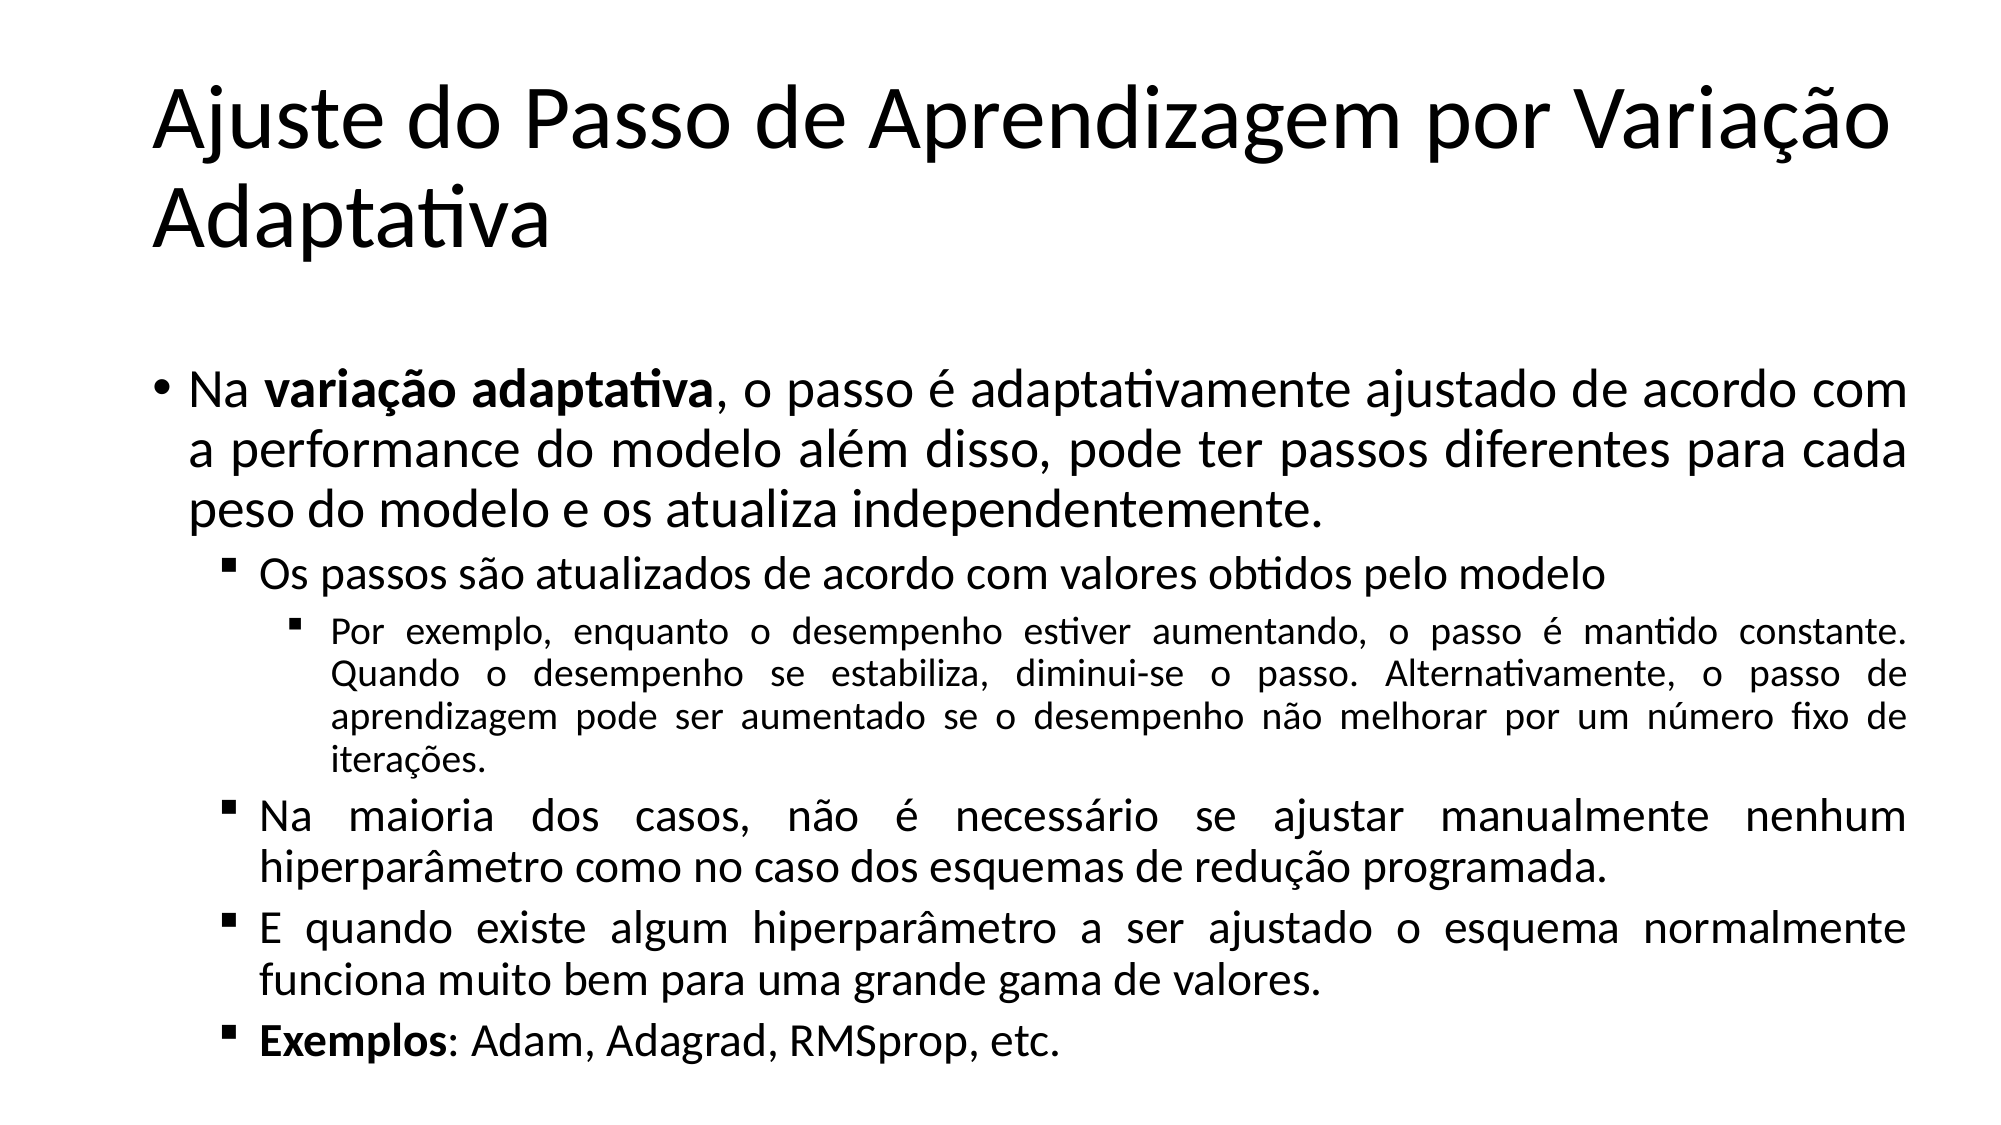

# Ajuste do Passo de Aprendizagem por Variação Adaptativa
Na variação adaptativa, o passo é adaptativamente ajustado de acordo com a performance do modelo além disso, pode ter passos diferentes para cada peso do modelo e os atualiza independentemente.
Os passos são atualizados de acordo com valores obtidos pelo modelo
Por exemplo, enquanto o desempenho estiver aumentando, o passo é mantido constante. Quando o desempenho se estabiliza, diminui-se o passo. Alternativamente, o passo de aprendizagem pode ser aumentado se o desempenho não melhorar por um número fixo de iterações.
Na maioria dos casos, não é necessário se ajustar manualmente nenhum hiperparâmetro como no caso dos esquemas de redução programada.
E quando existe algum hiperparâmetro a ser ajustado o esquema normalmente funciona muito bem para uma grande gama de valores.
Exemplos: Adam, Adagrad, RMSprop, etc.